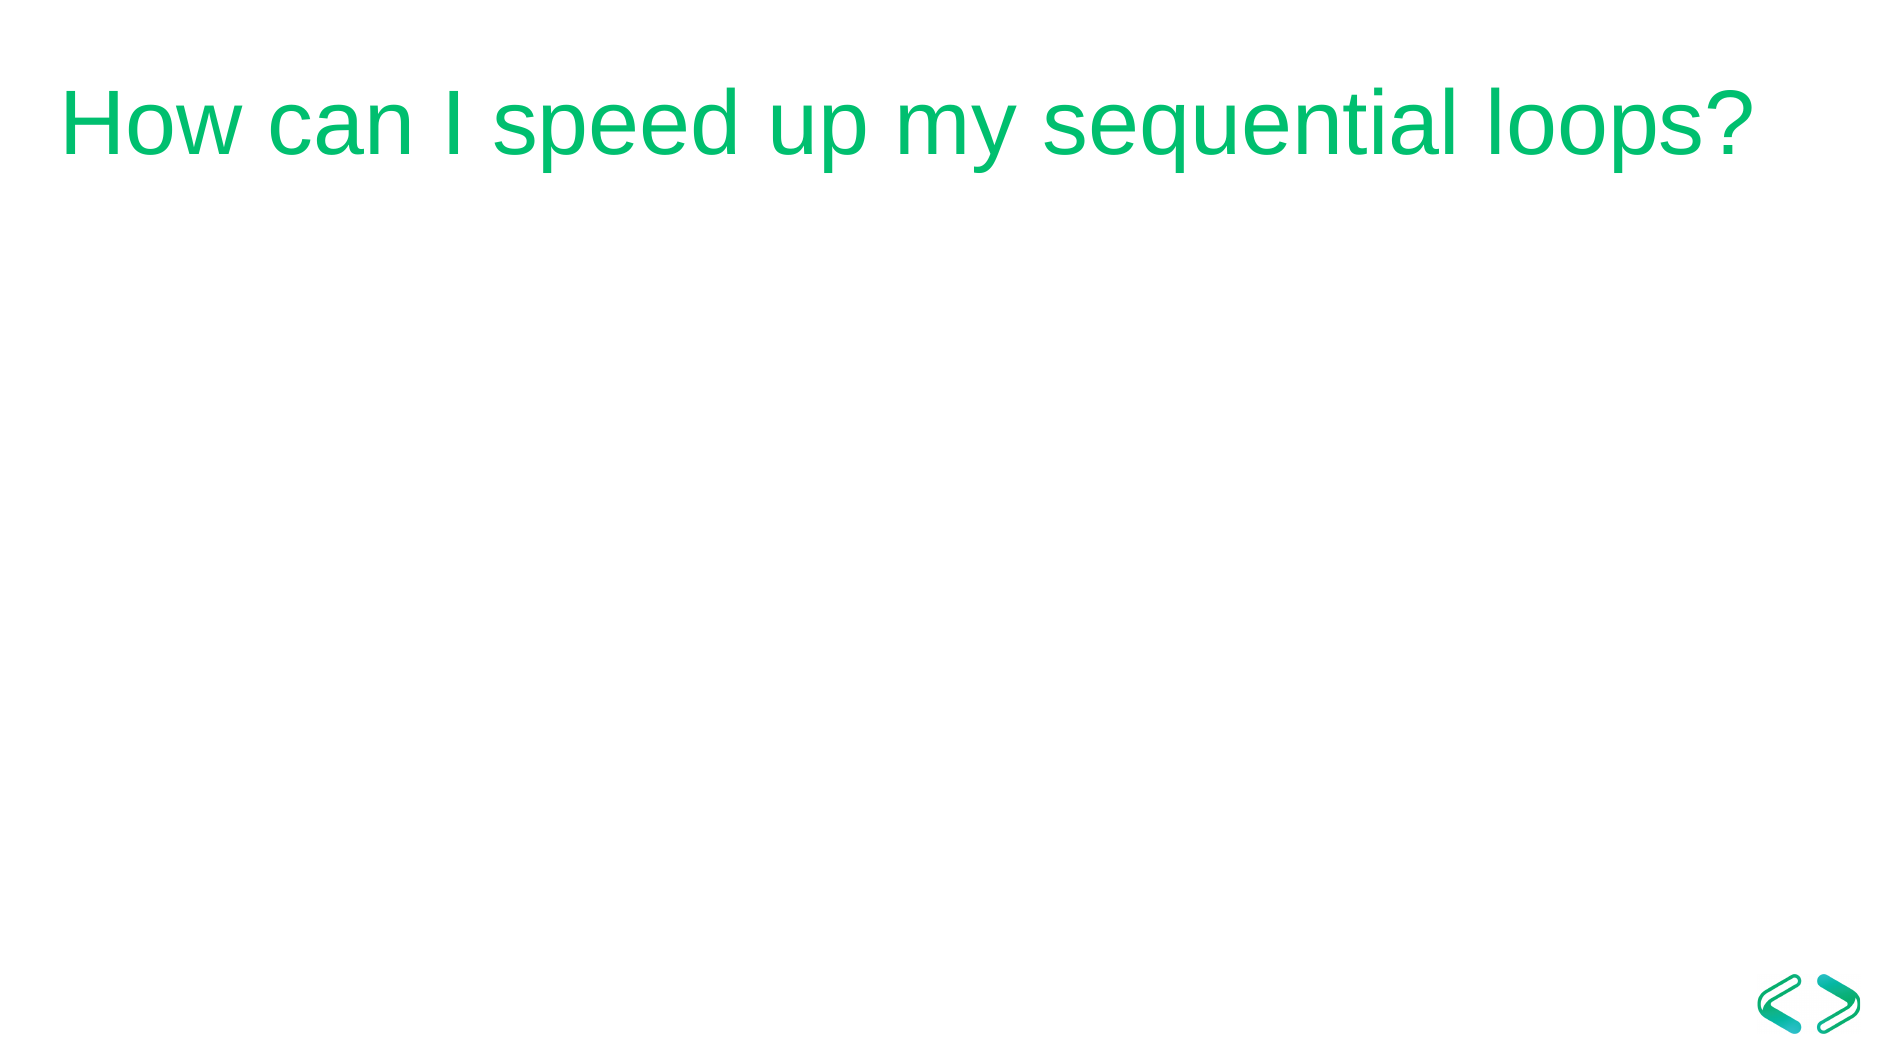

# How can I speed up my sequential loops?